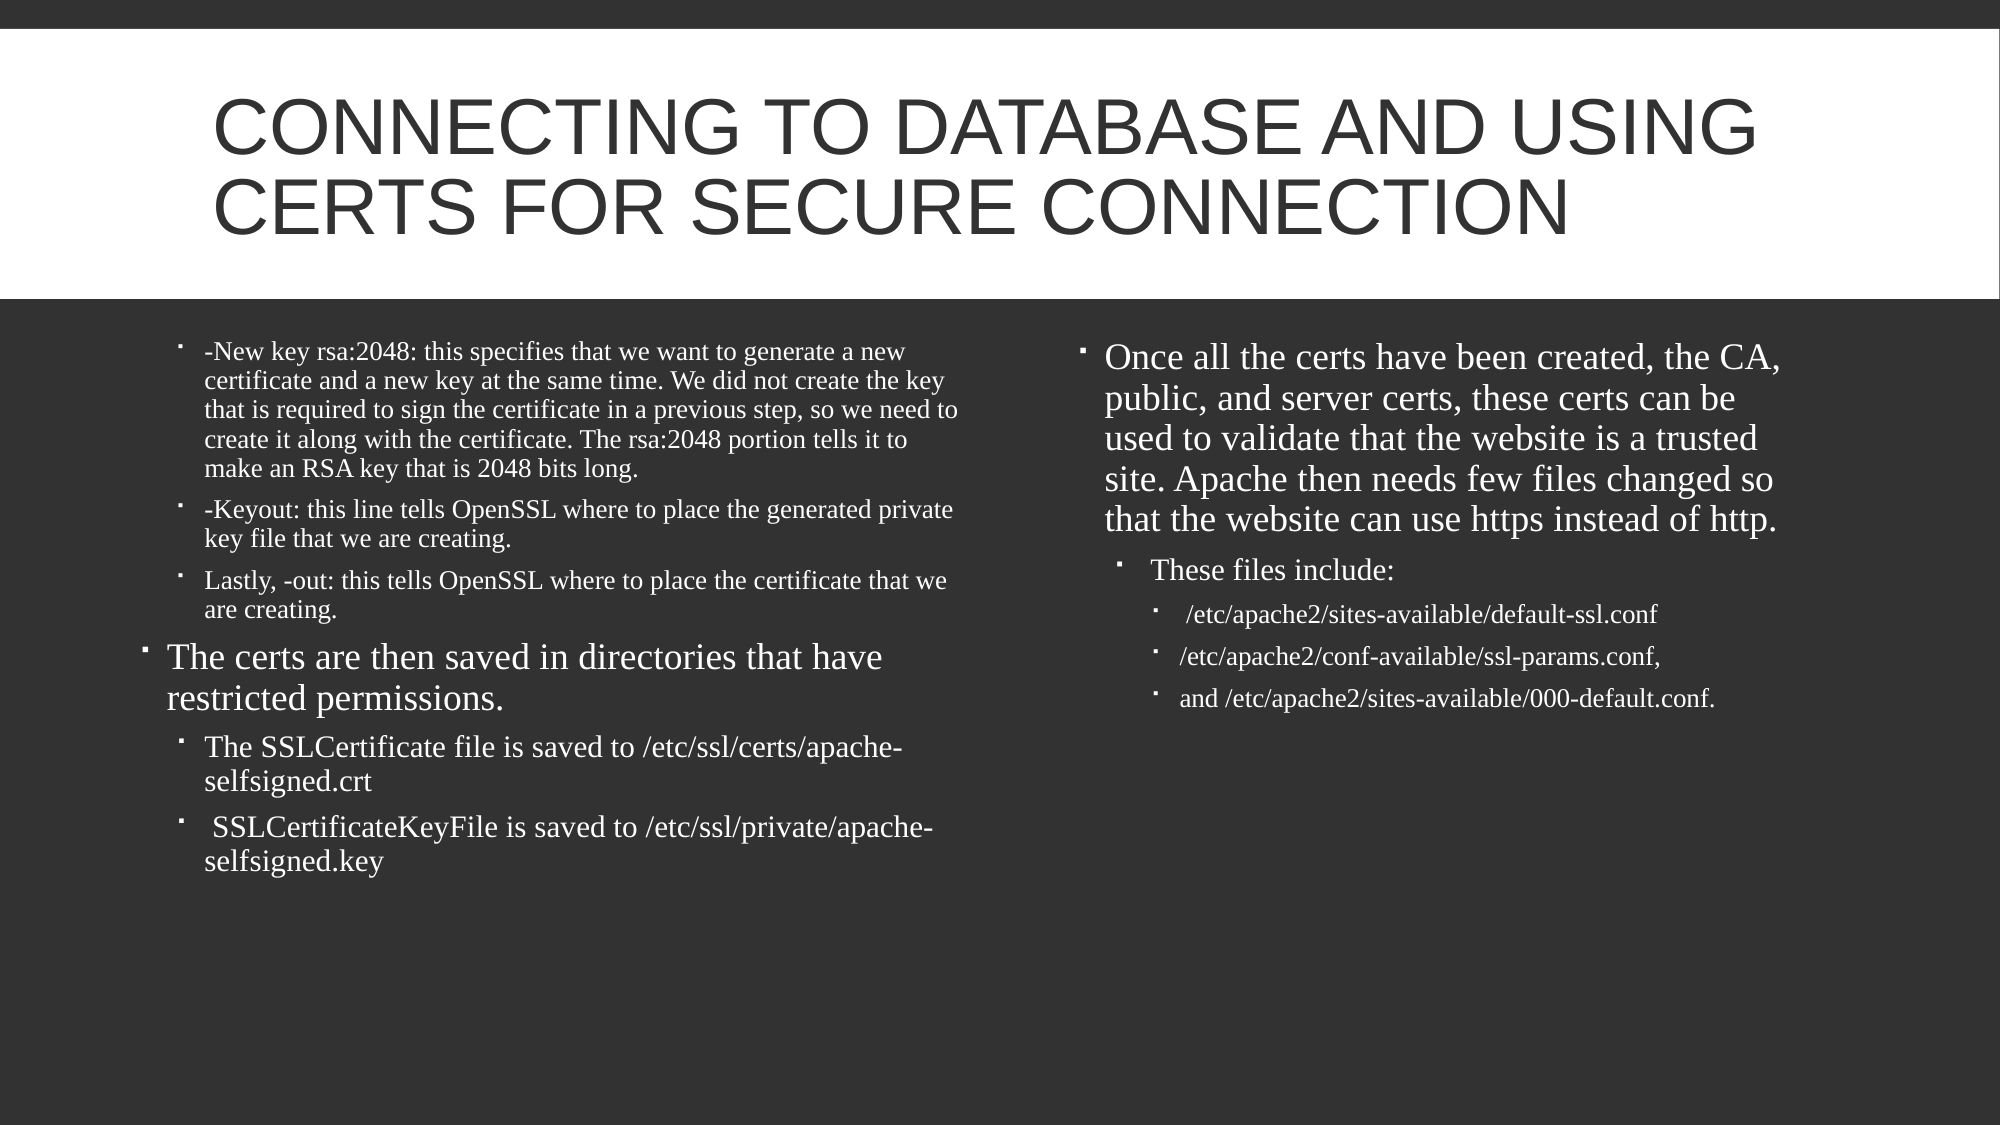

# Connecting to database and using certs for secure connection
-New key rsa:2048: this specifies that we want to generate a new certificate and a new key at the same time. We did not create the key that is required to sign the certificate in a previous step, so we need to create it along with the certificate. The rsa:2048 portion tells it to make an RSA key that is 2048 bits long.
-Keyout: this line tells OpenSSL where to place the generated private key file that we are creating.
Lastly, -out: this tells OpenSSL where to place the certificate that we are creating.
The certs are then saved in directories that have restricted permissions.
The SSLCertificate file is saved to /etc/ssl/certs/apache-selfsigned.crt
 SSLCertificateKeyFile is saved to /etc/ssl/private/apache-selfsigned.key
Once all the certs have been created, the CA, public, and server certs, these certs can be used to validate that the website is a trusted site. Apache then needs few files changed so that the website can use https instead of http.
 These files include:
 /etc/apache2/sites-available/default-ssl.conf
/etc/apache2/conf-available/ssl-params.conf,
and /etc/apache2/sites-available/000-default.conf.